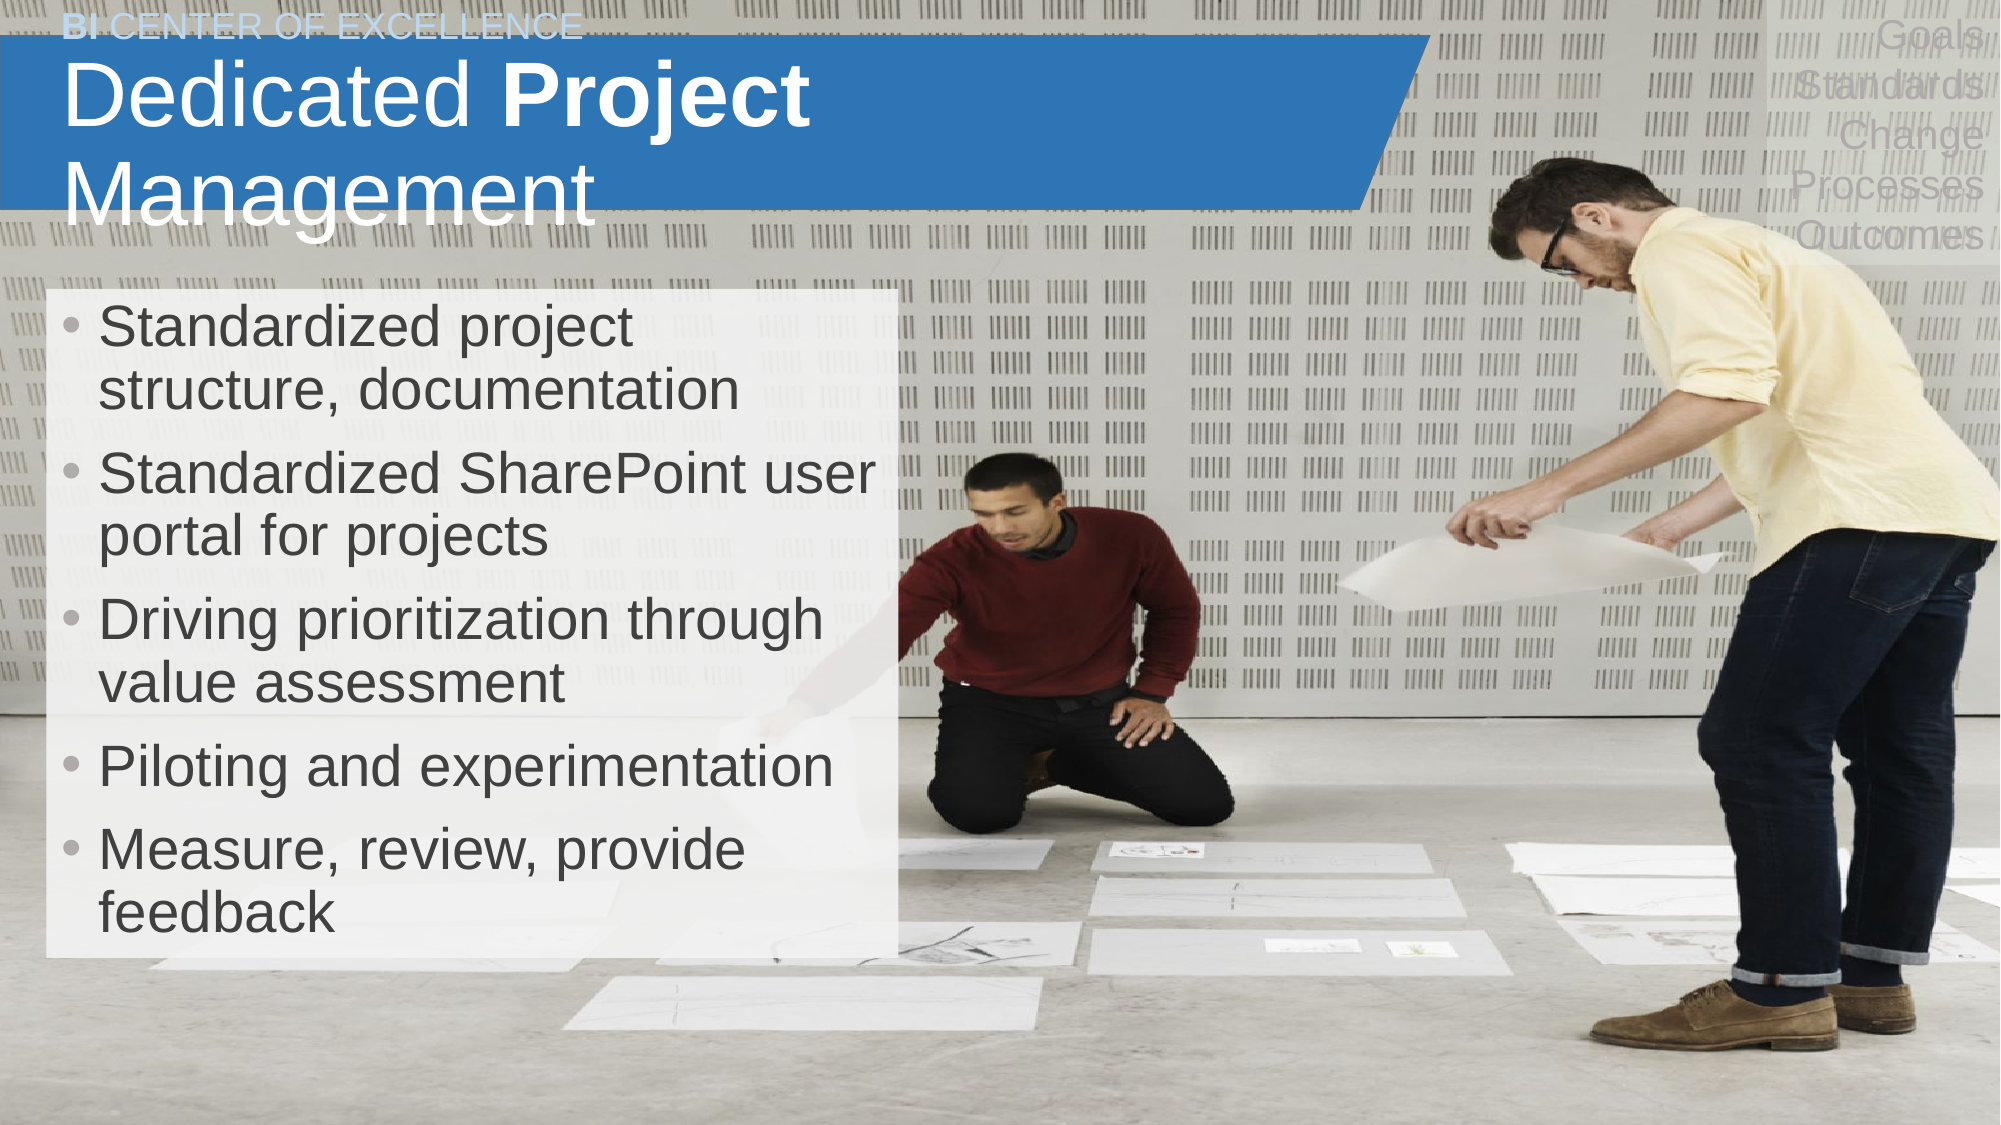

Goals
Standards
Change
Processes
Outcomes

# BI CENTER OF EXCELLENCE Dedicated Project Management
Standardized project structure, documentation
Standardized SharePoint user portal for projects
Driving prioritization through value assessment
Piloting and experimentation
Measure, review, provide feedback